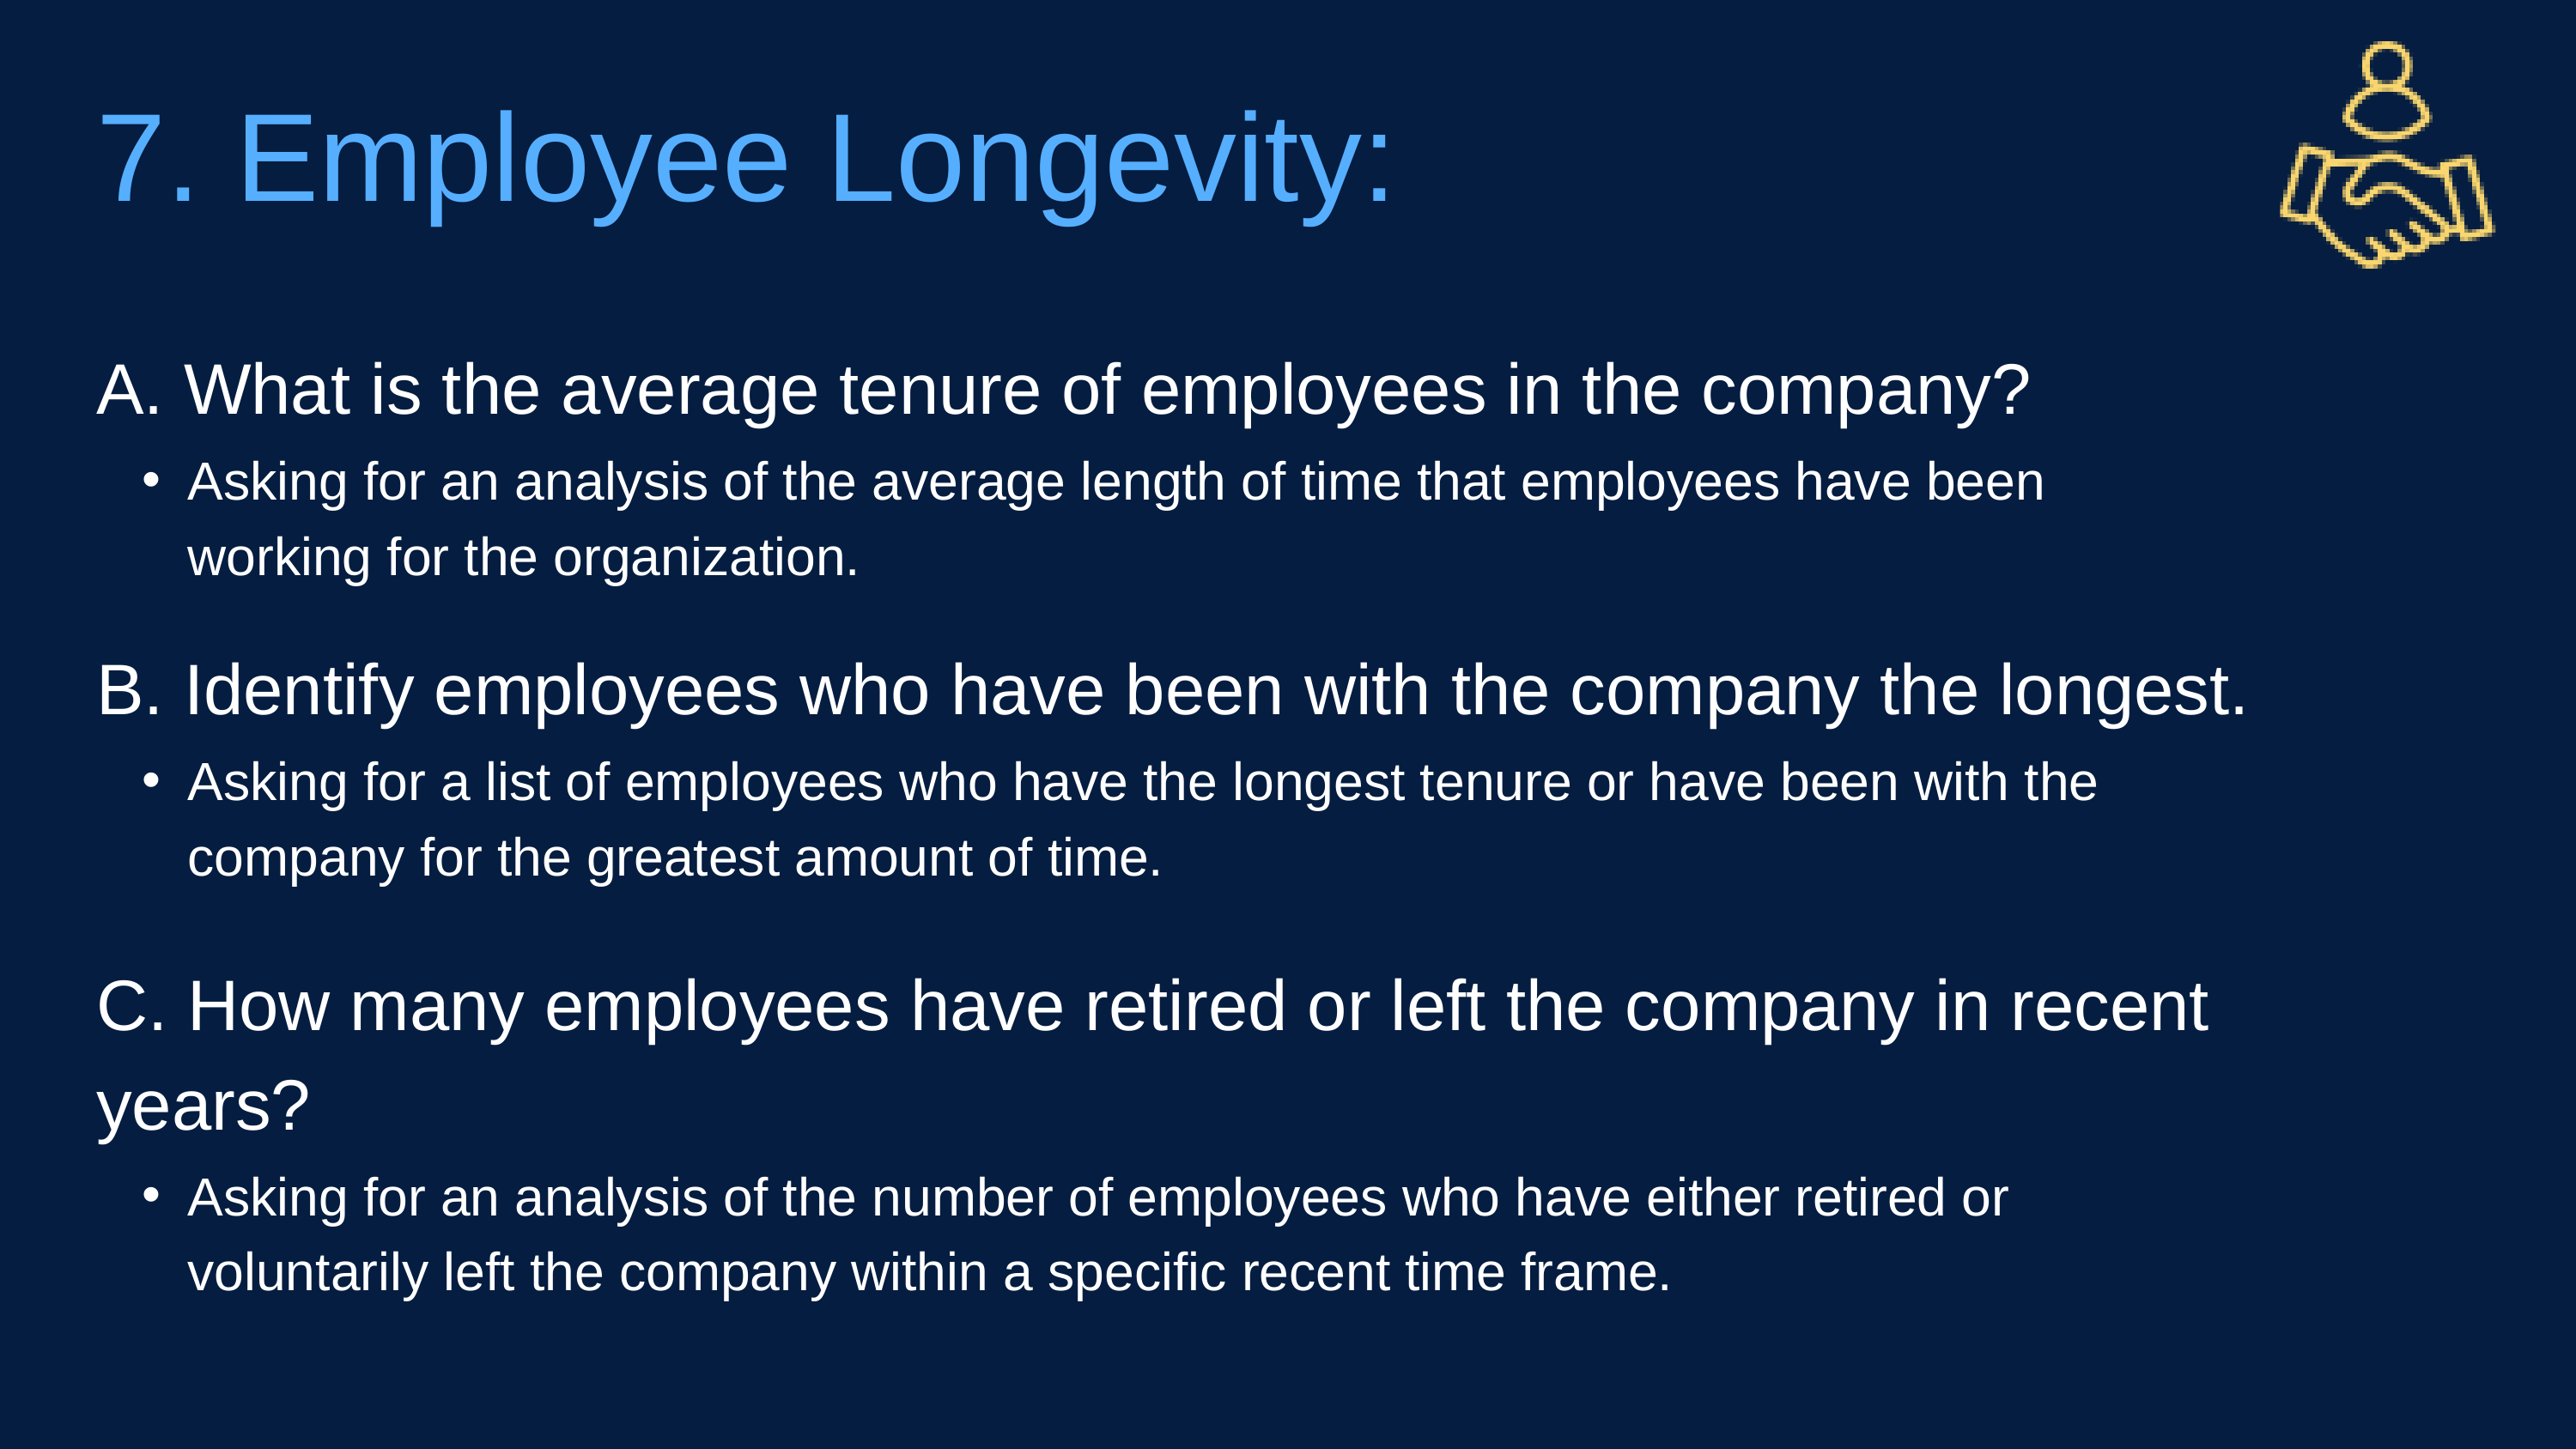

7. Employee Longevity:
A. What is the average tenure of employees in the company?
Asking for an analysis of the average length of time that employees have been working for the organization.
B. Identify employees who have been with the company the longest.
Asking for a list of employees who have the longest tenure or have been with the company for the greatest amount of time.
C. How many employees have retired or left the company in recent years?
Asking for an analysis of the number of employees who have either retired or voluntarily left the company within a specific recent time frame.